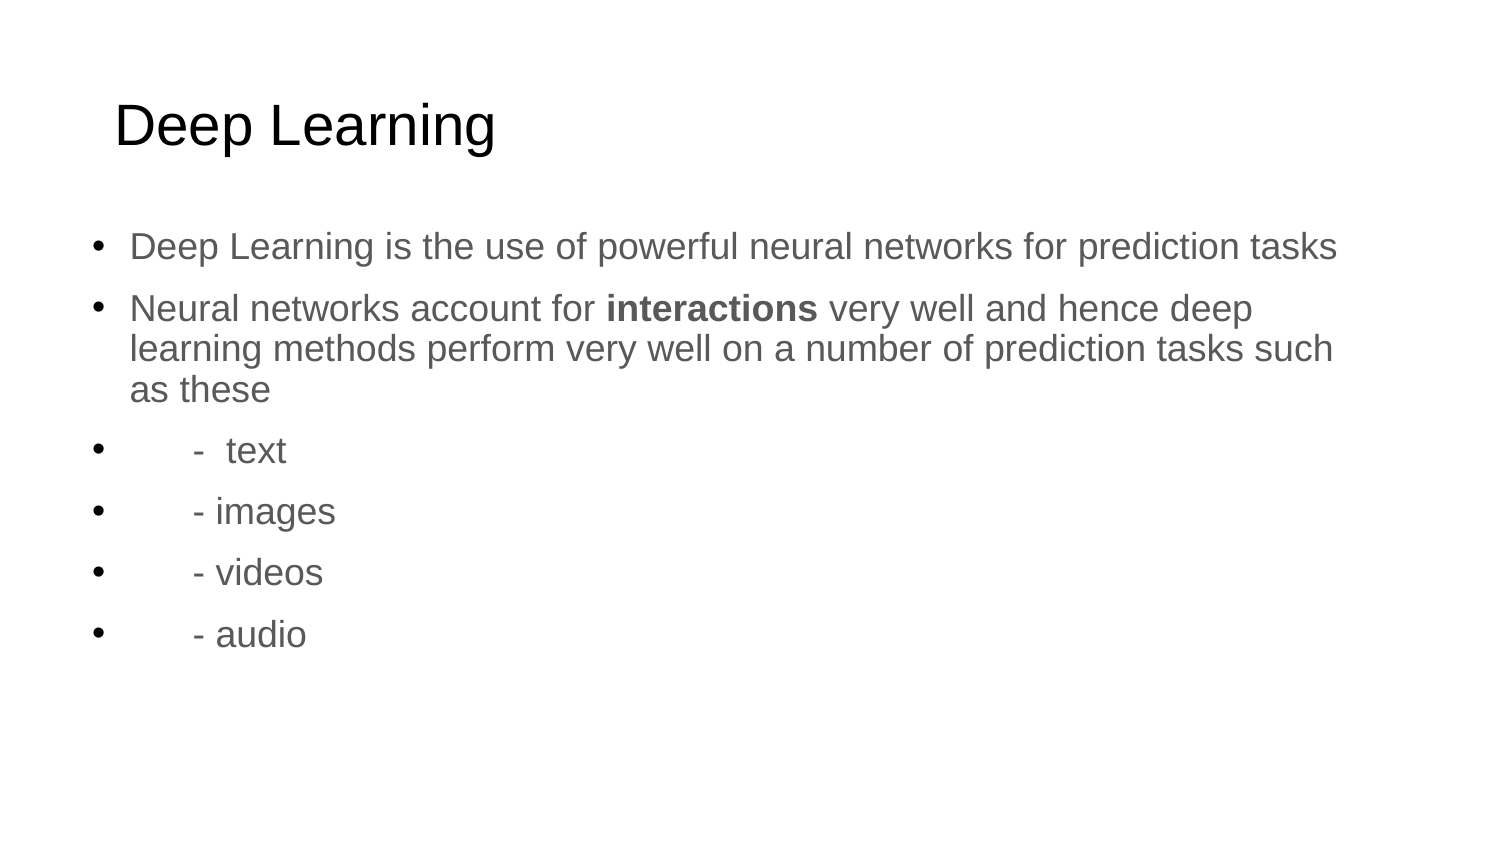

# Deep Learning
Deep Learning is the use of powerful neural networks for prediction tasks
Neural networks account for interactions very well and hence deep learning methods perform very well on a number of prediction tasks such as these
      -  text
      - images
      - videos
      - audio